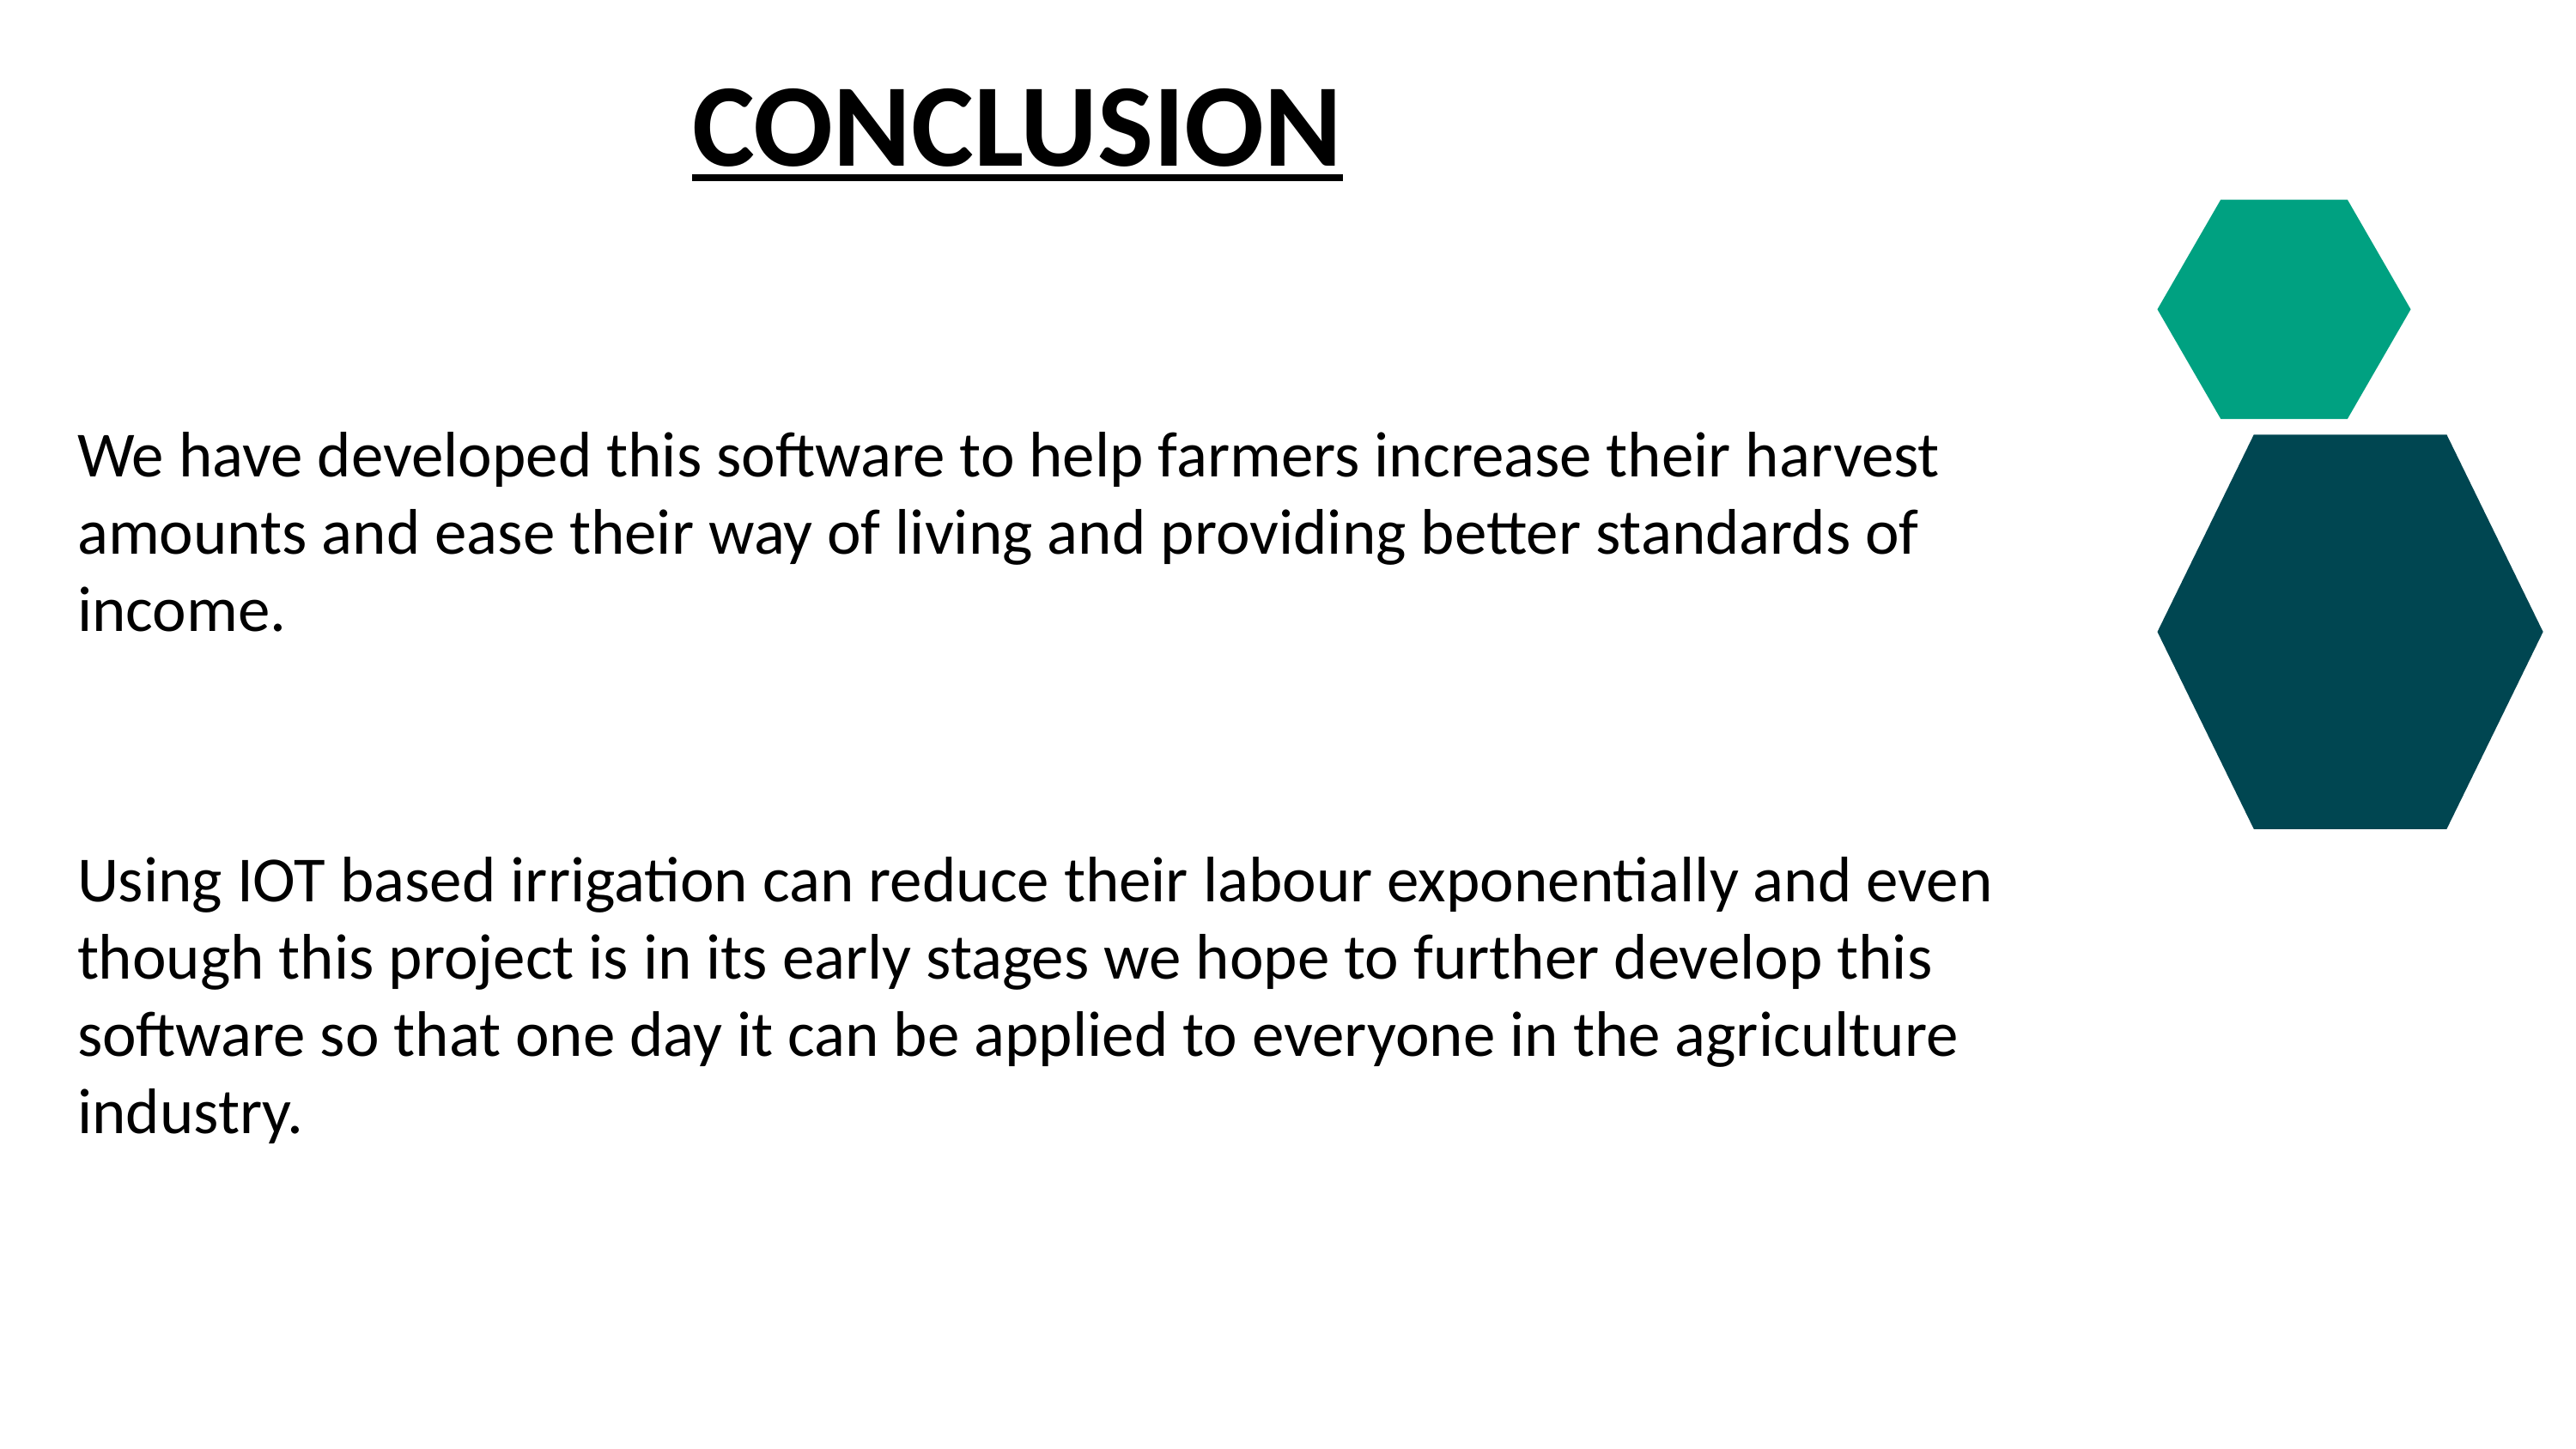

# CONCLUSION

We have developed this software to help farmers increase their harvest amounts and ease their way of living and providing better standards of income.

Using IOT based irrigation can reduce their labour exponentially and even though this project is in its early stages we hope to further develop this software so that one day it can be applied to everyone in the agriculture industry.